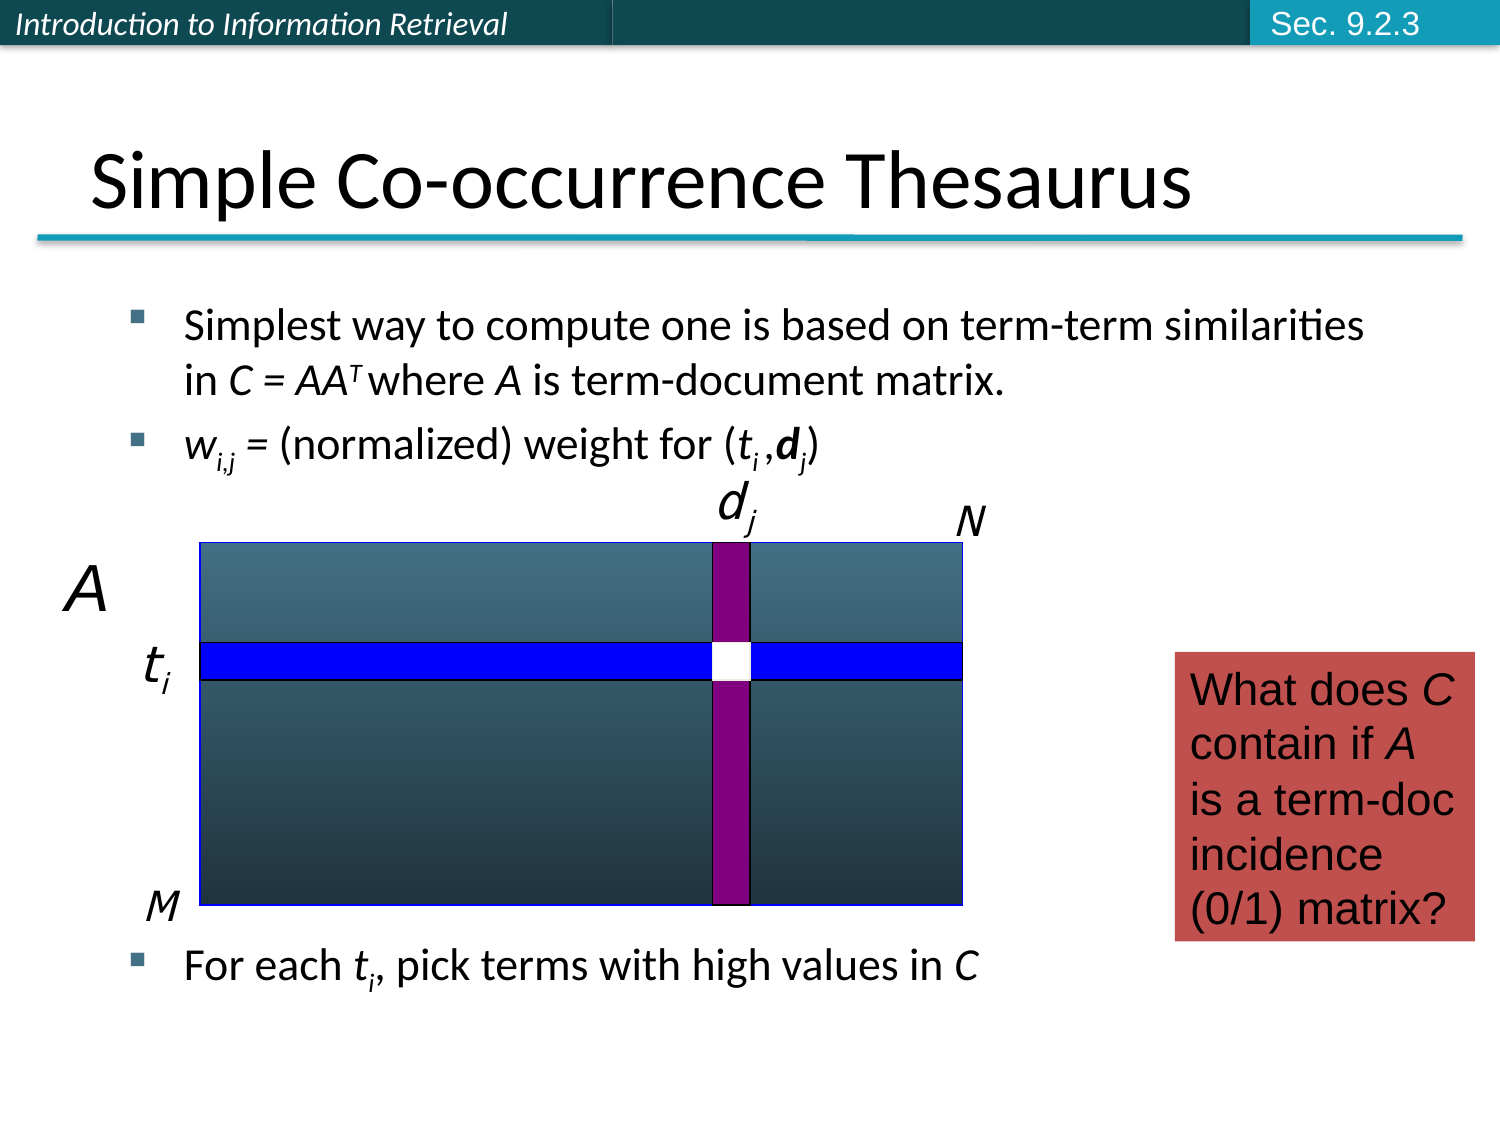

Sec. 9.2.3
# Simple Co-occurrence Thesaurus
Simplest way to compute one is based on term-term similarities in C = AAT where A is term-document matrix.
wi,j = (normalized) weight for (ti ,dj)

For each ti, pick terms with high values in C
dj
N
A

What does C contain if A is a term-doc incidence (0/1) matrix?
ti

M